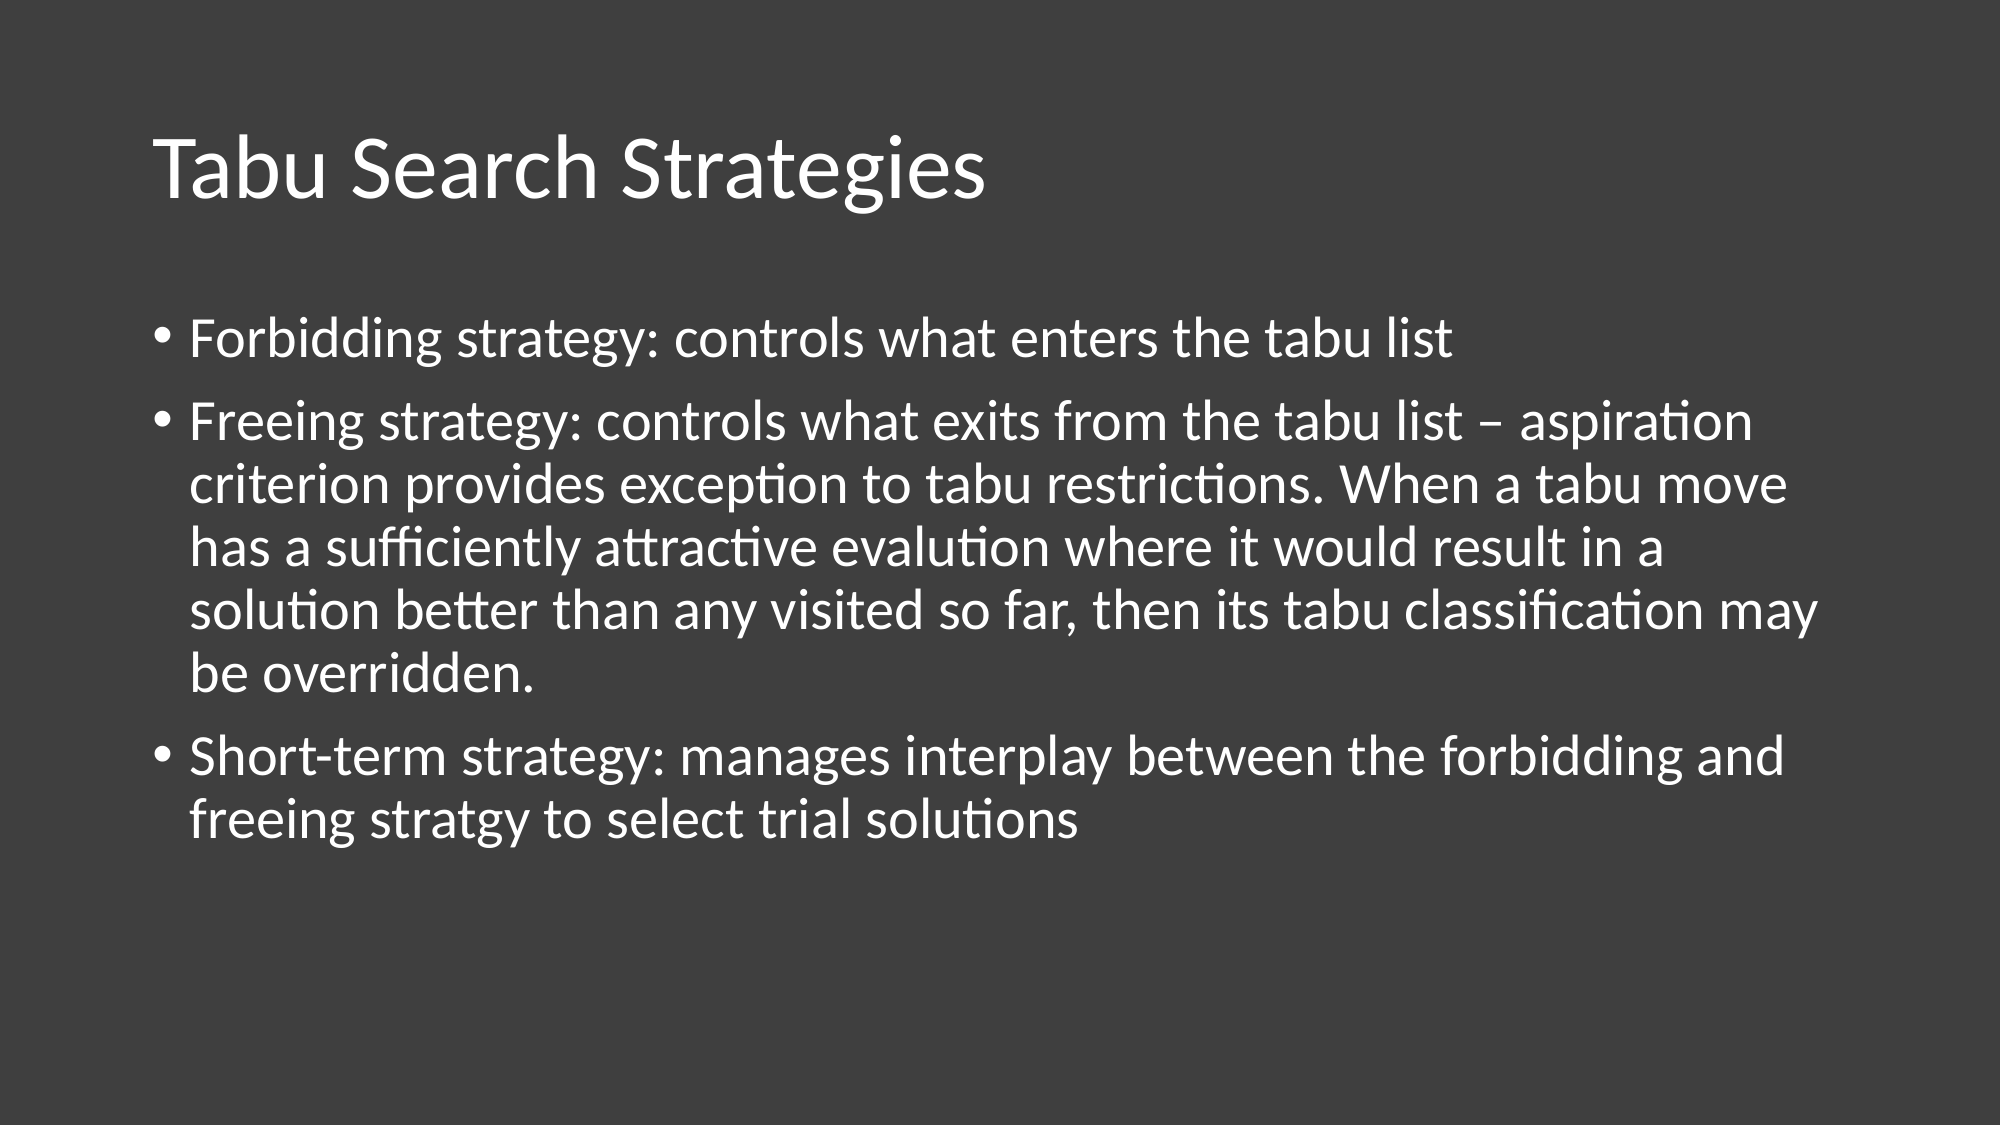

# Tabu Search Strategies
Forbidding strategy: controls what enters the tabu list
Freeing strategy: controls what exits from the tabu list – aspiration criterion provides exception to tabu restrictions. When a tabu move has a sufficiently attractive evalution where it would result in a solution better than any visited so far, then its tabu classification may be overridden.
Short-term strategy: manages interplay between the forbidding and freeing stratgy to select trial solutions